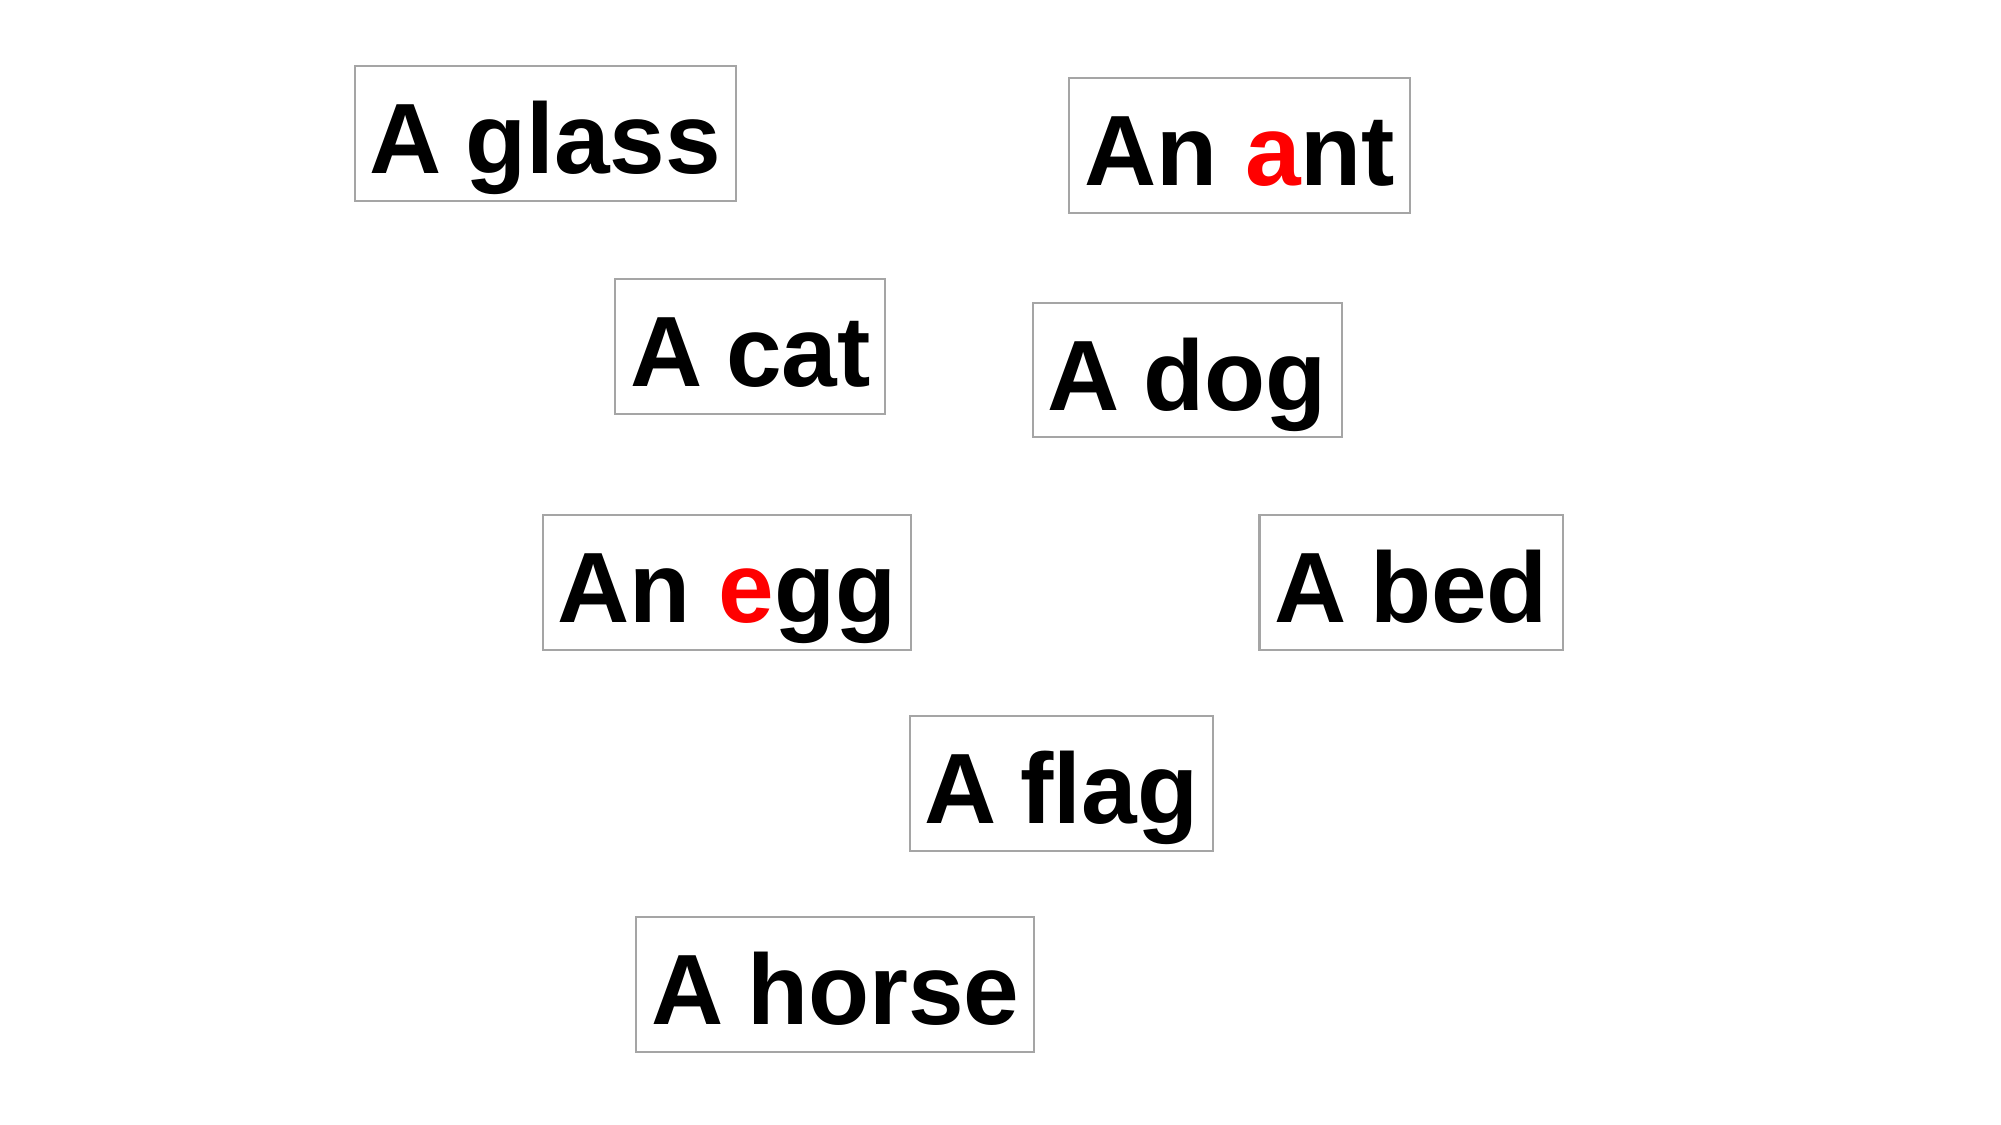

A glass
An ant
A cat
A dog
An egg
A bed
A flag
A horse